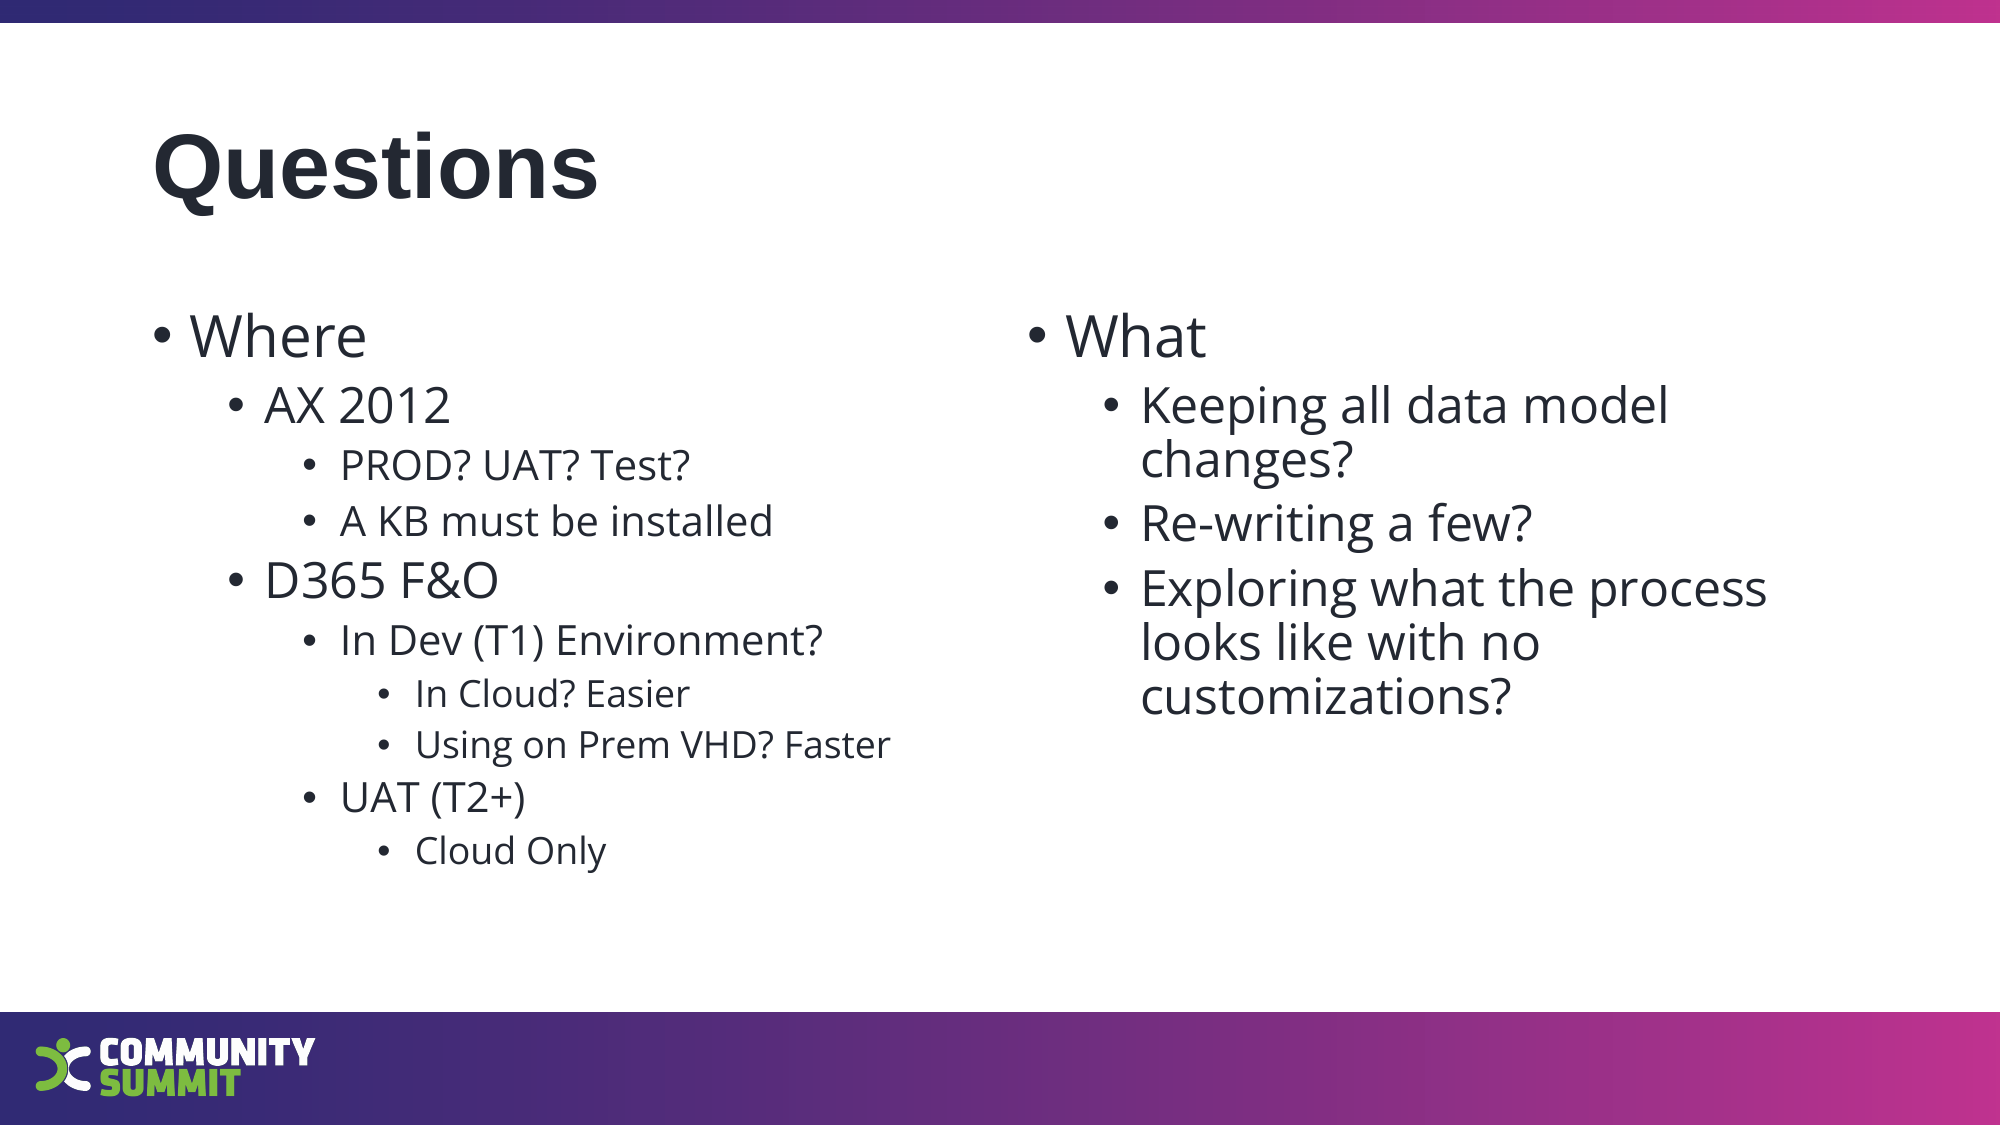

# Questions
Where
AX 2012
PROD? UAT? Test?
A KB must be installed
D365 F&O
In Dev (T1) Environment?
In Cloud? Easier
Using on Prem VHD? Faster
UAT (T2+)
Cloud Only

What
Keeping all data model changes?
Re-writing a few?
Exploring what the process looks like with no customizations?